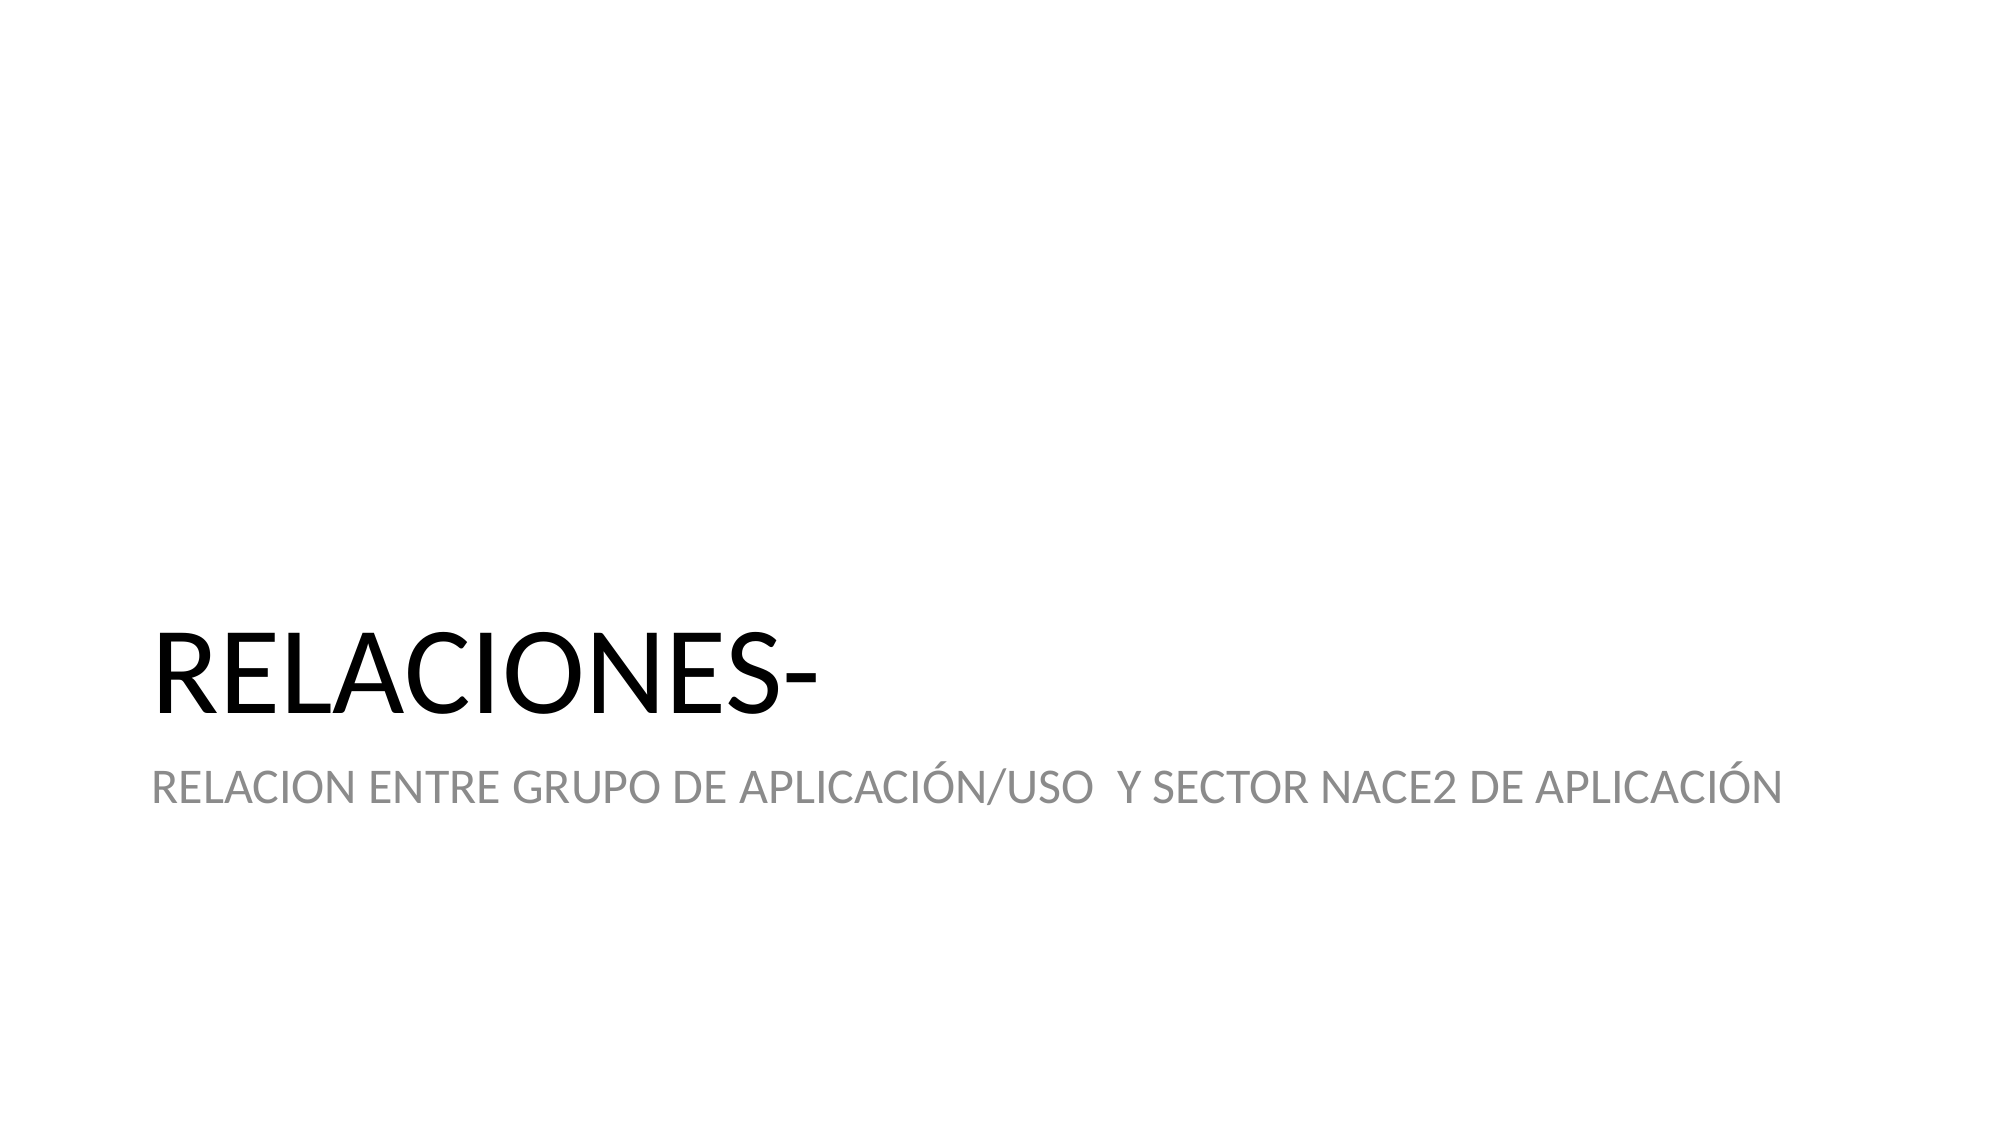

# RELACIONES-
RELACION ENTRE GRUPO DE APLICACIÓN/USO  Y SECTOR NACE2 DE APLICACIÓN